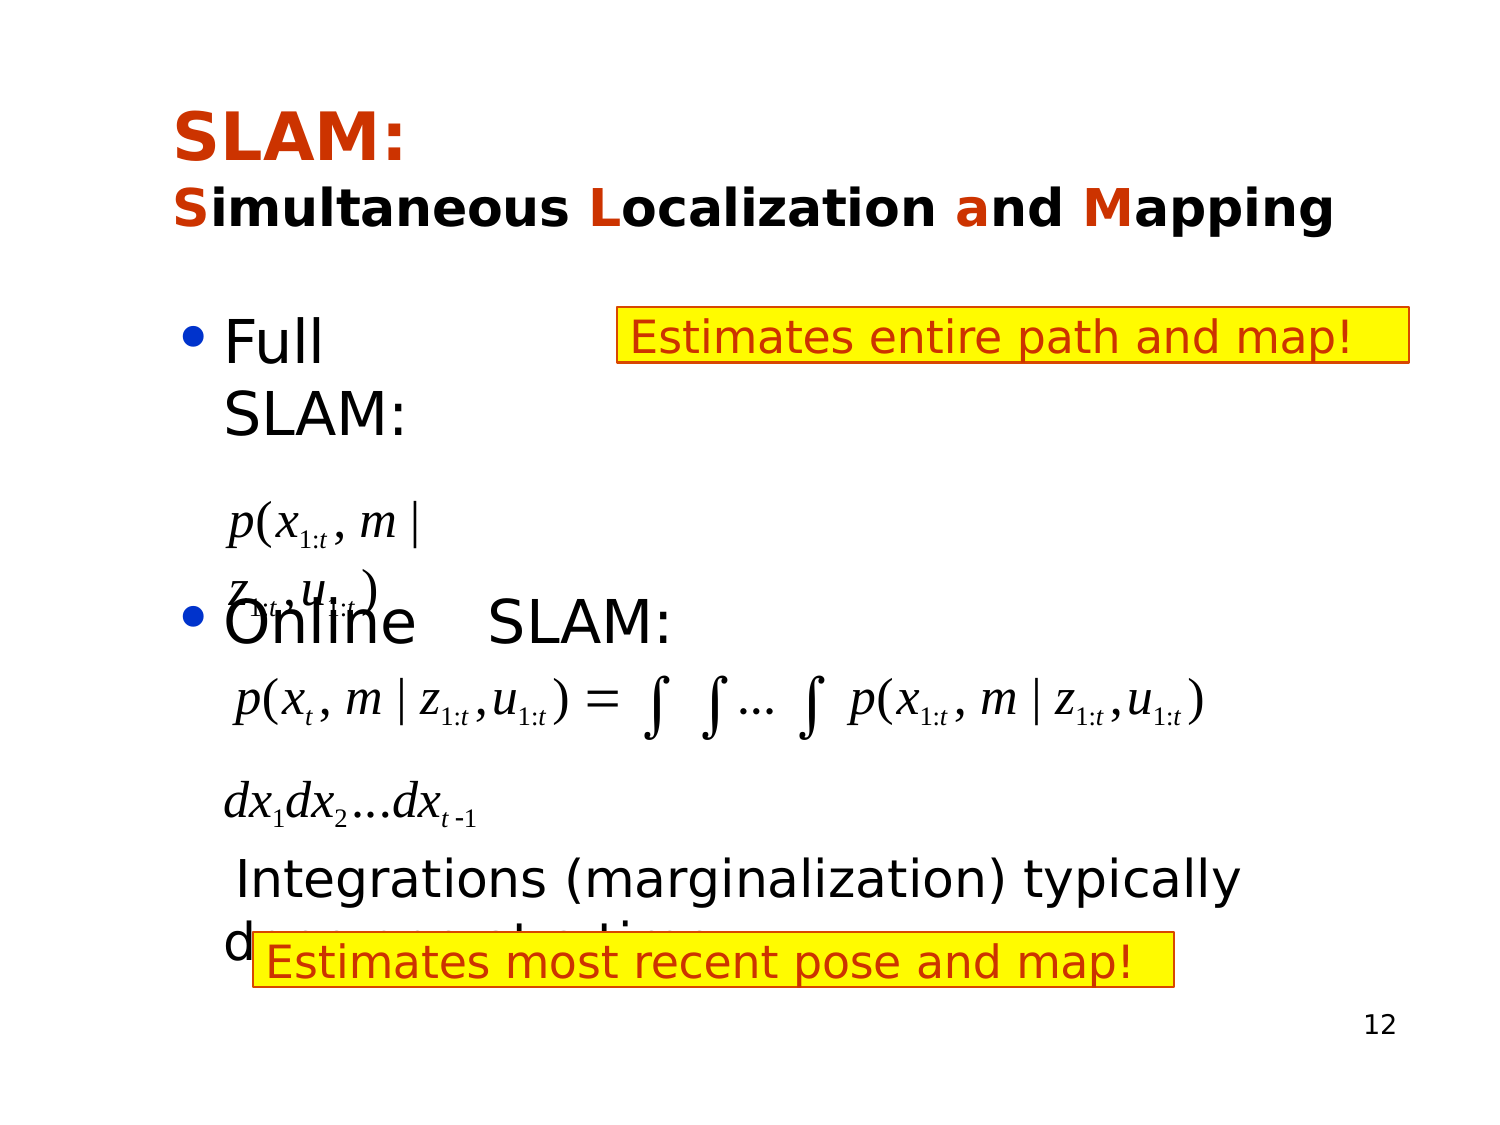

SLAM:
Simultaneous Localization and Mapping
Full	SLAM:
p(x1:t , m | z1:t ,u1:t )
Estimates entire path and map!
Online	SLAM:
p(xt , m | z1:t ,u1:t ) = ∫ ∫…∫ p(x1:t , m | z1:t ,u1:t ) dx1dx2...dxt −1
Integrations (marginalization) typically done one at a time
Estimates most recent pose and map!
12